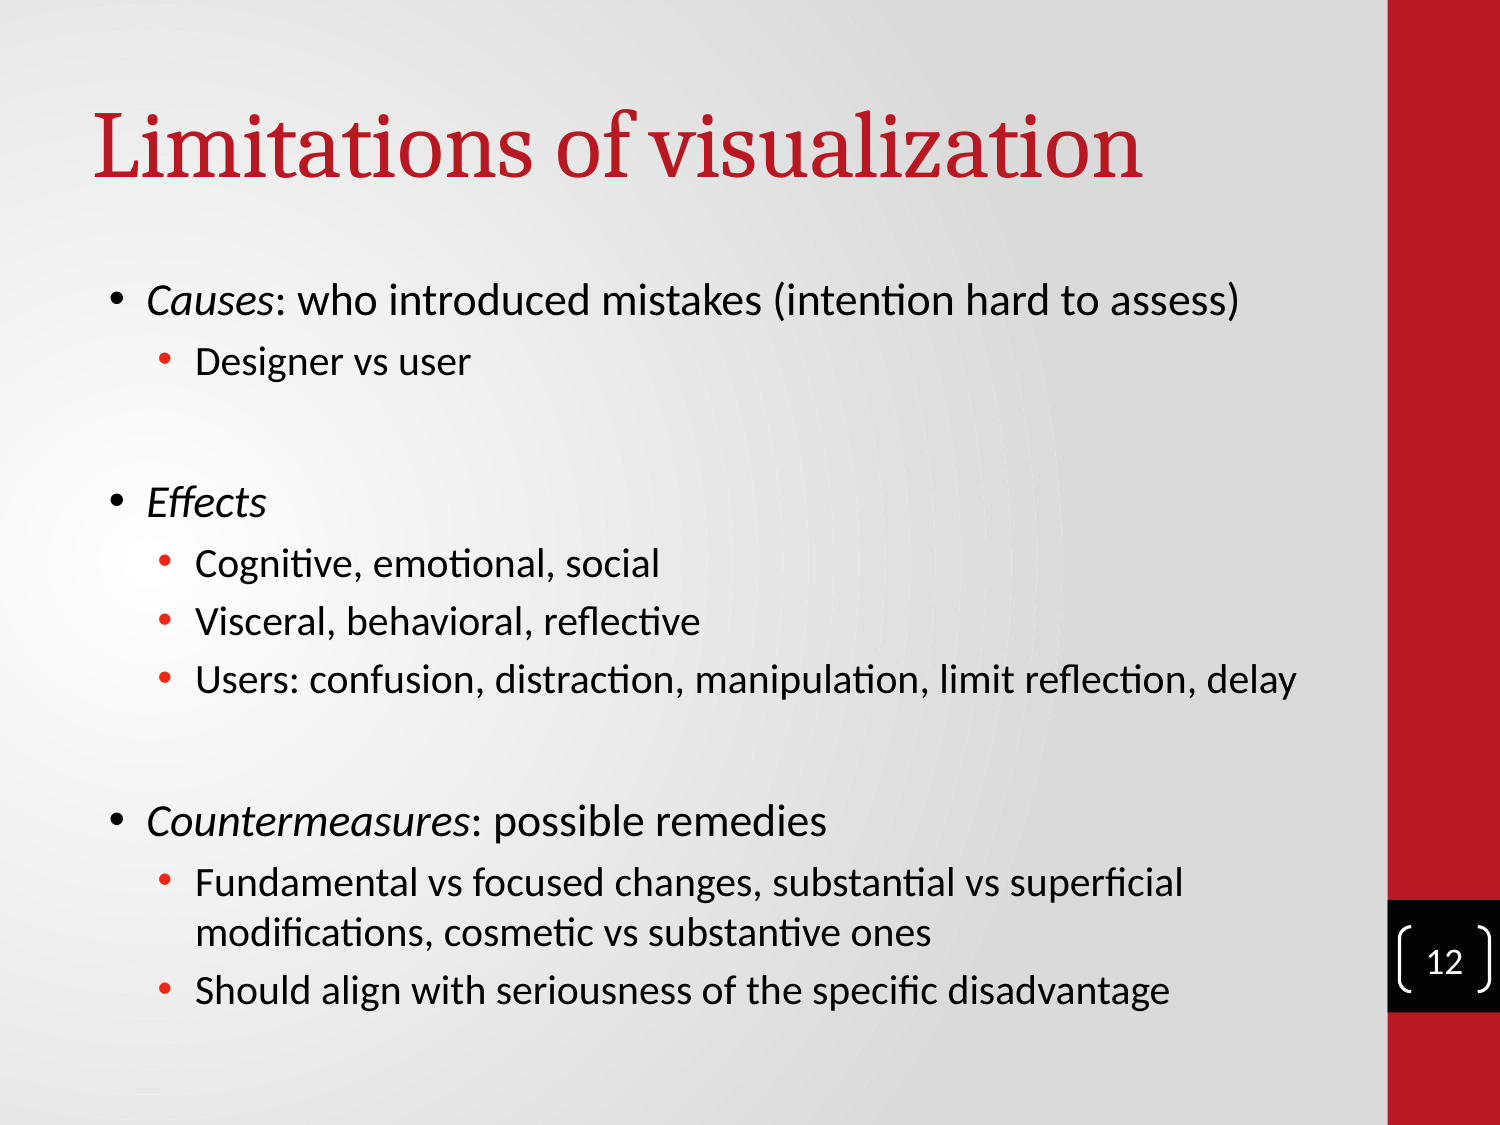

# Limitations of visualization
Causes: who introduced mistakes (intention hard to assess)
Designer vs user

Effects
Cognitive, emotional, social
Visceral, behavioral, reflective
Users: confusion, distraction, manipulation, limit reflection, delay

Countermeasures: possible remedies
Fundamental vs focused changes, substantial vs superficial modifications, cosmetic vs substantive ones
Should align with seriousness of the specific disadvantage
12